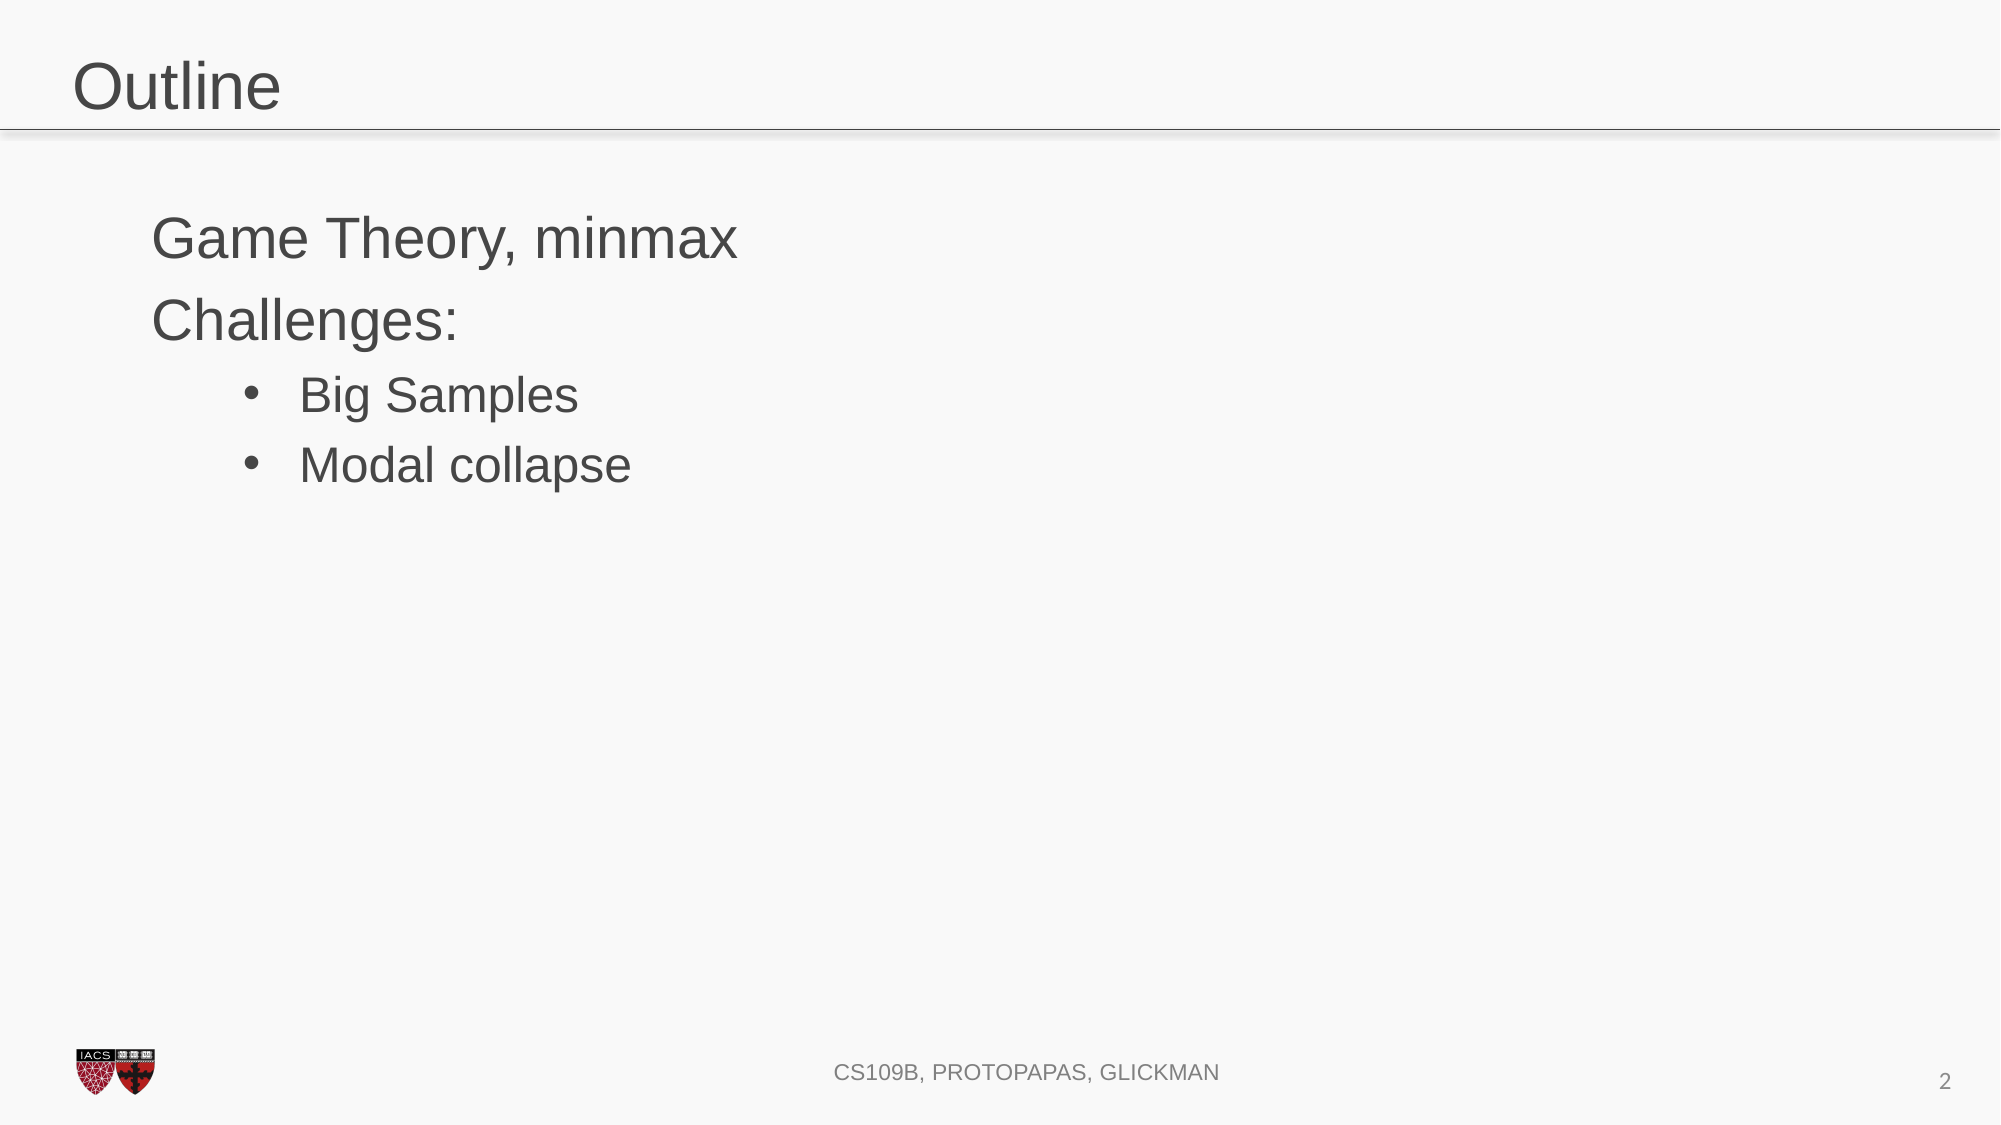

# Outline
Game Theory, minmax
Challenges:
Big Samples
Modal collapse

2